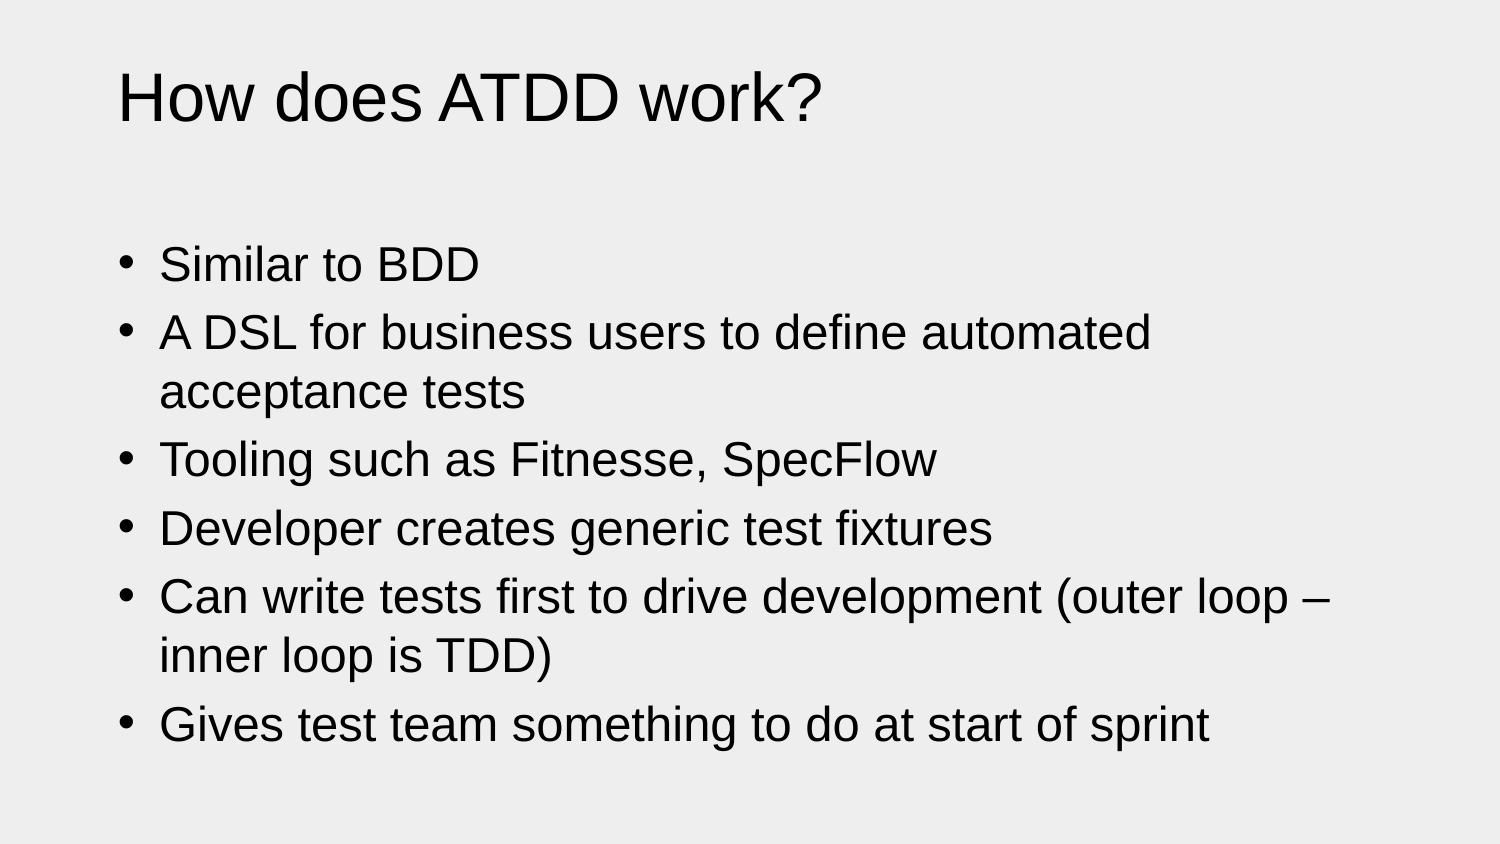

# How does ATDD work?
Similar to BDD
A DSL for business users to define automated acceptance tests
Tooling such as Fitnesse, SpecFlow
Developer creates generic test fixtures
Can write tests first to drive development (outer loop – inner loop is TDD)
Gives test team something to do at start of sprint